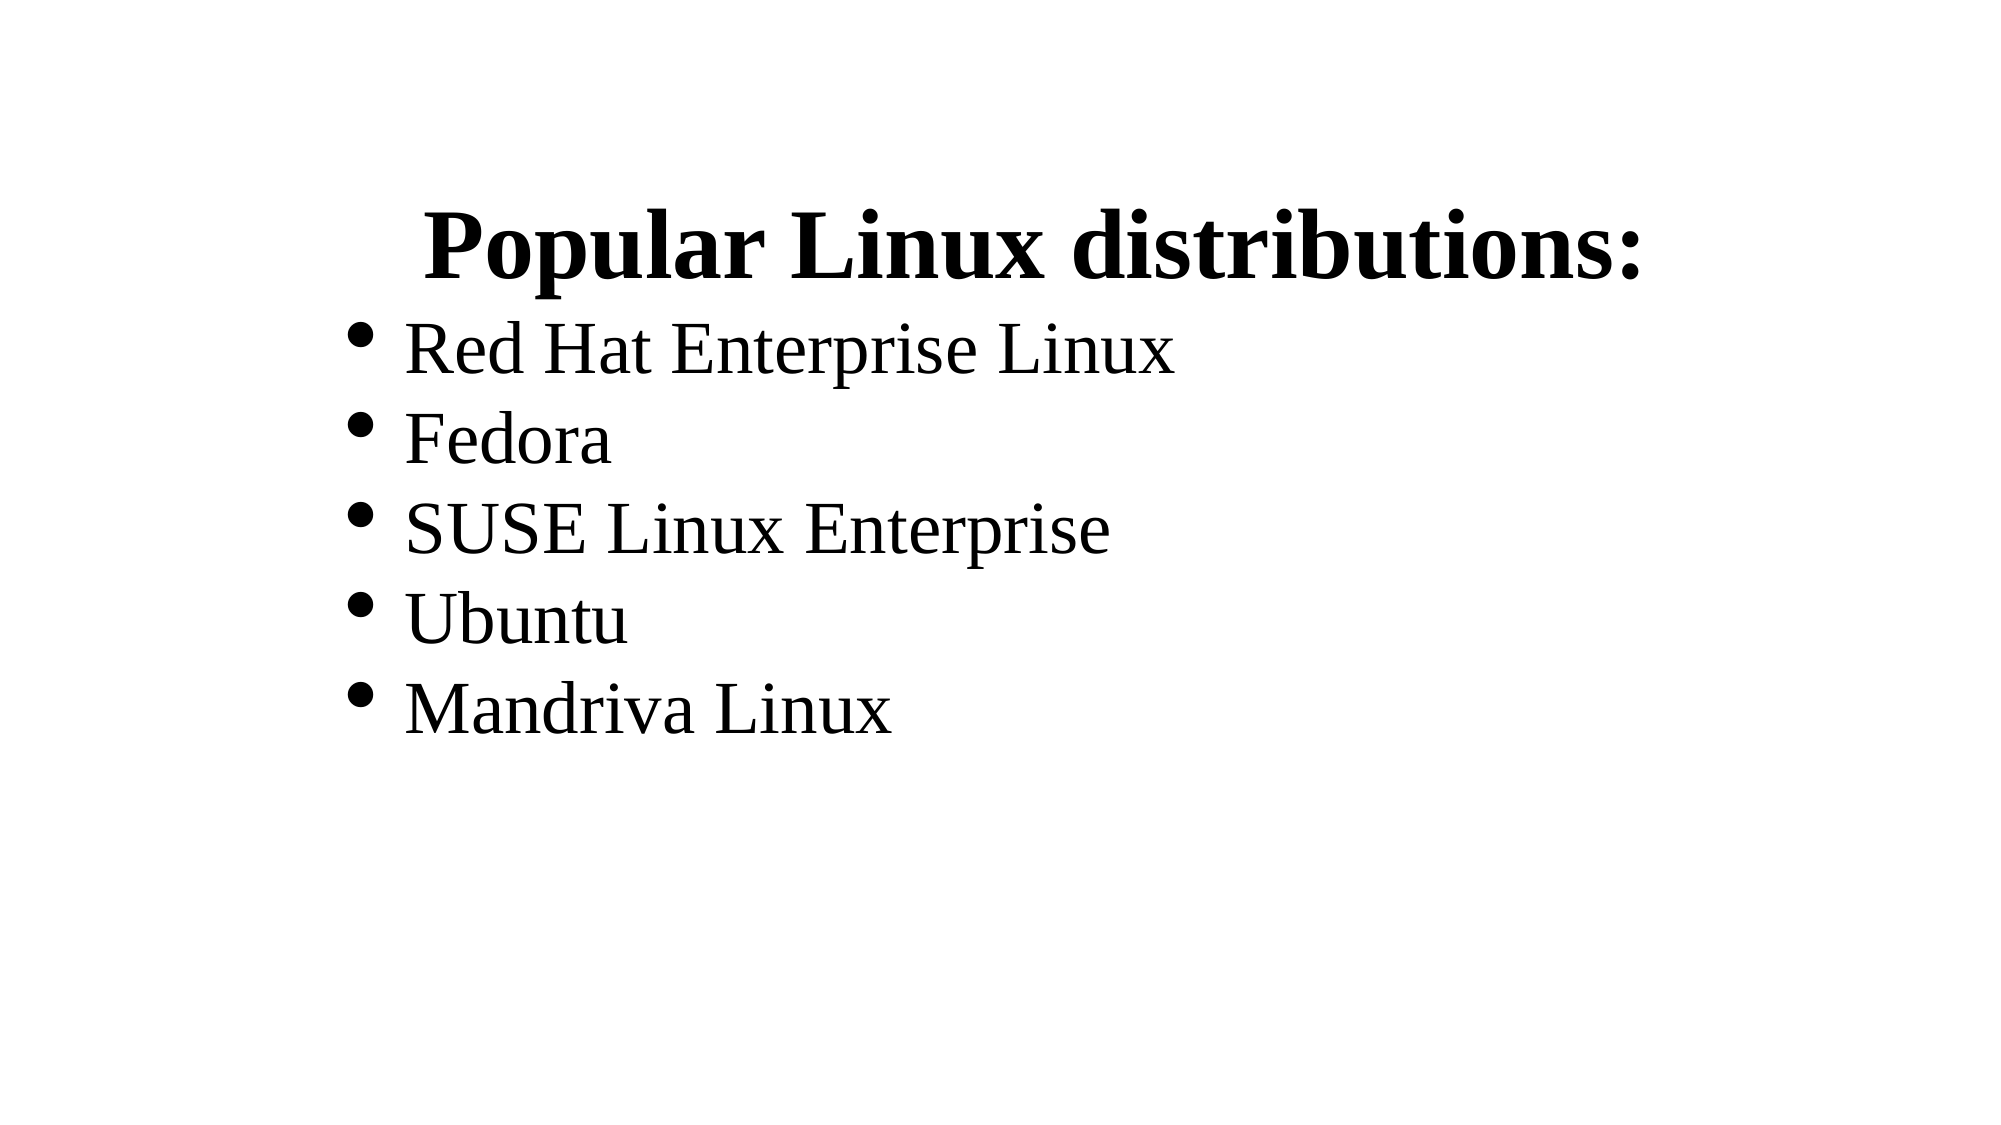

Popular Linux distributions:
Red Hat Enterprise Linux
Fedora
SUSE Linux Enterprise
Ubuntu
Mandriva Linux